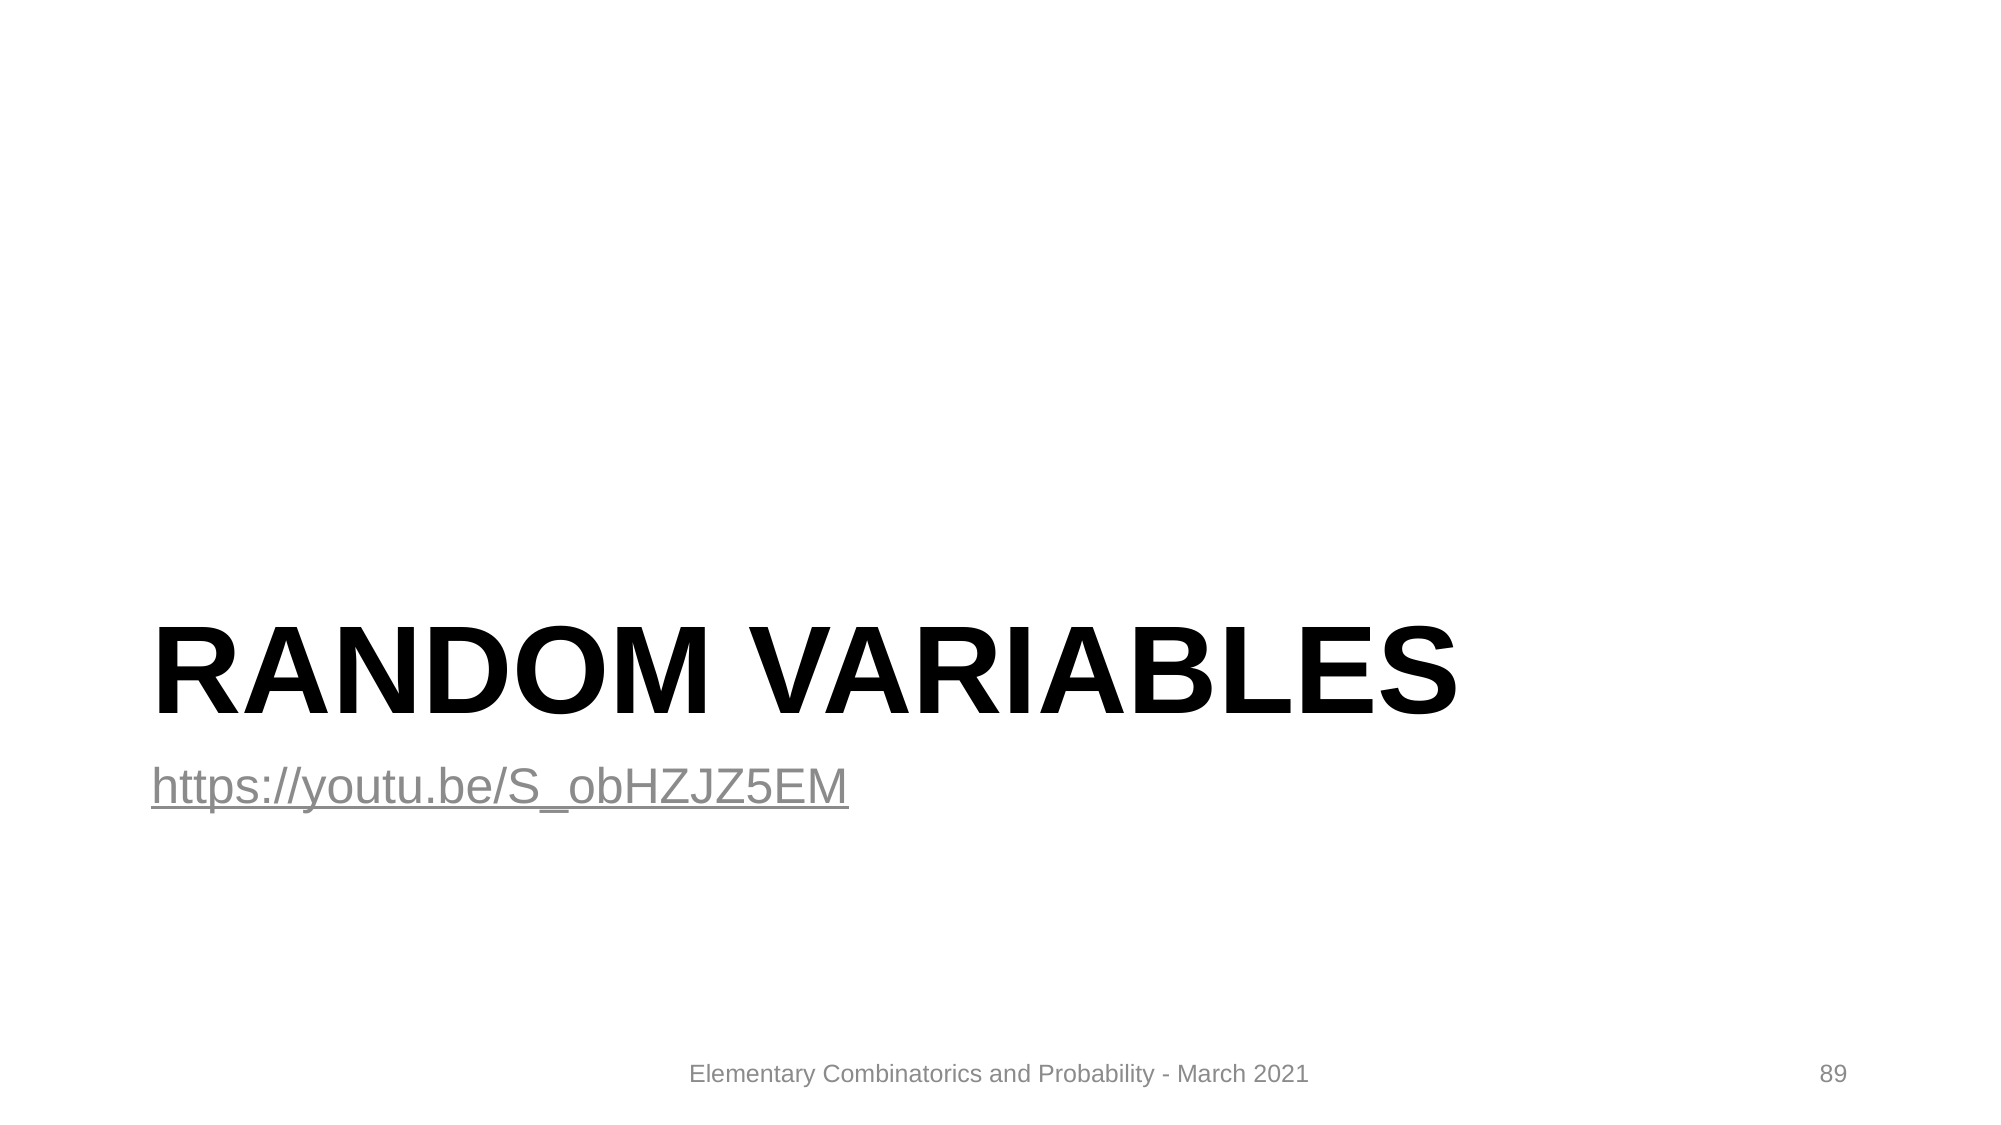

# Random variables
https://youtu.be/S_obHZJZ5EM
Elementary Combinatorics and Probability - March 2021
89